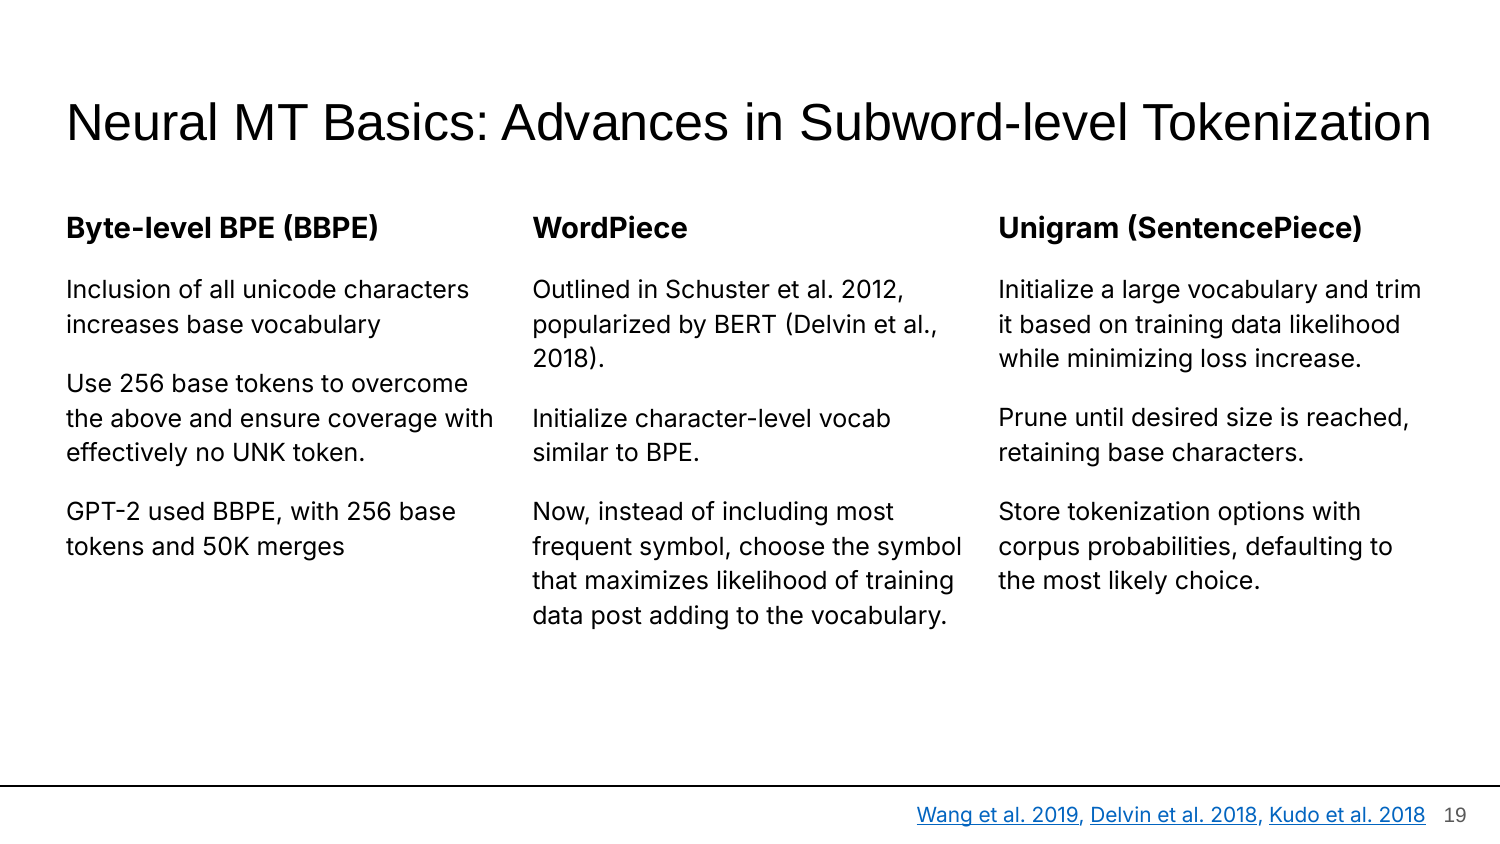

# Neural MT Basics: Advances in Subword-level Tokenization

Byte-level BPE (BBPE)
Inclusion of all unicode characters increases base vocabulary
Use 256 base tokens to overcome the above and ensure coverage with effectively no UNK token.
GPT-2 used BBPE, with 256 base tokens and 50K merges
WordPiece
Outlined in Schuster et al. 2012, popularized by BERT (Delvin et al., 2018).
Initialize character-level vocab similar to BPE.
Now, instead of including most frequent symbol, choose the symbol that maximizes likelihood of training data post adding to the vocabulary.
Unigram (SentencePiece)
Initialize a large vocabulary and trim it based on training data likelihood while minimizing loss increase.
Prune until desired size is reached, retaining base characters.
Store tokenization options with corpus probabilities, defaulting to the most likely choice.
19

Wang et al. 2019, Delvin et al. 2018, Kudo et al. 2018